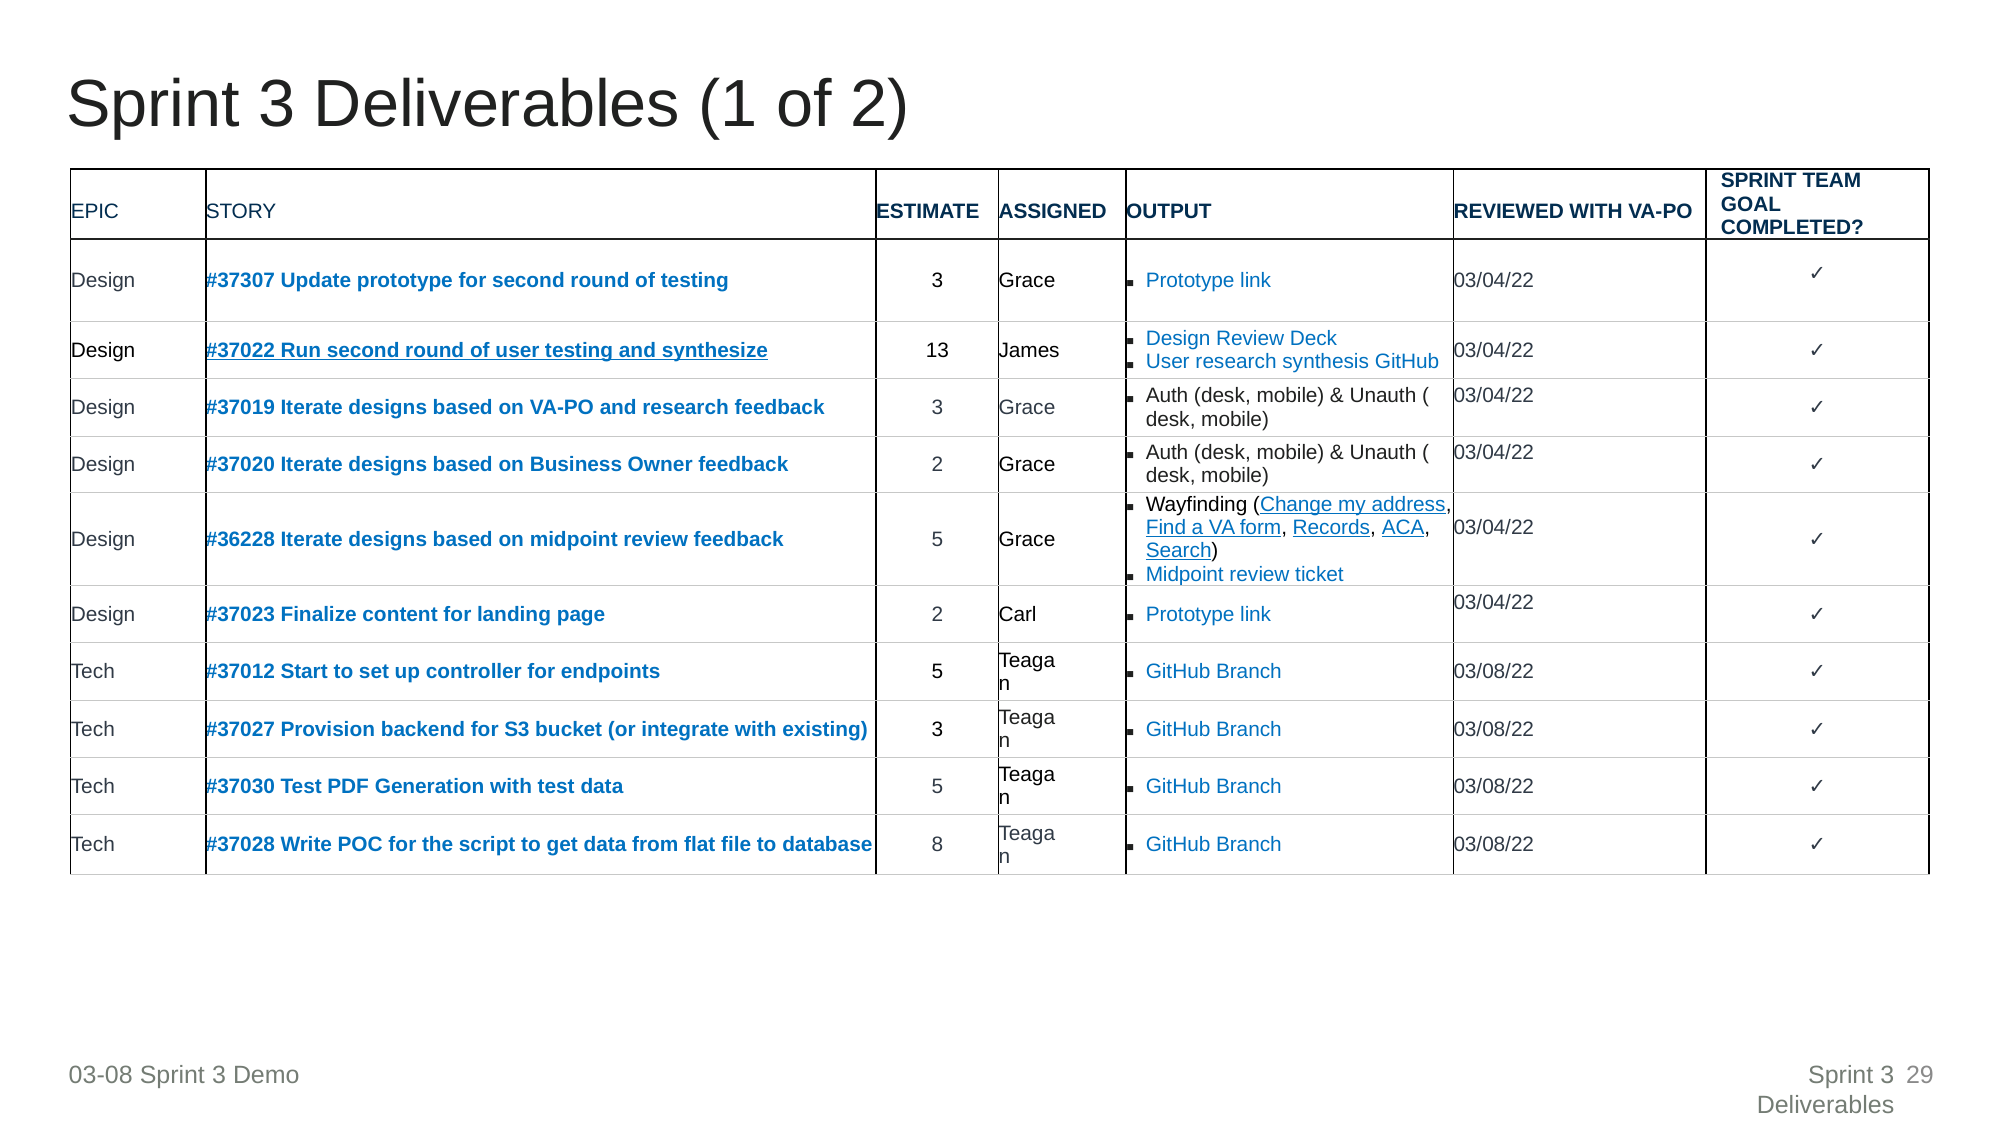

# Sprint 3 Deliverables (1 of 2)
| EPIC | STORY | ESTIMATE | ASSIGNED | OUTPUT | REVIEWED WITH VA-PO | SPRINT TEAM GOAL COMPLETED? |
| --- | --- | --- | --- | --- | --- | --- |
| Design | #37307 Update prototype for second round of testing | 3 | Grace | Prototype link | 03/04/22 | ✓ |
| Design | #37022 Run second round of user testing and synthesize | 13 | James | Design Review Deck User research synthesis GitHub | 03/04/22 | ✓ |
| Design | #37019 Iterate designs based on VA-PO and research feedback | 3 | Grace | Auth (desk, mobile) & Unauth (desk, mobile) | 03/04/22 | ✓ |
| Design | #37020 Iterate designs based on Business Owner feedback | 2 | Grace | Auth (desk, mobile) & Unauth (desk, mobile) | 03/04/22 | ✓ |
| Design | #36228 Iterate designs based on midpoint review feedback | 5 | Grace | Wayfinding (Change my address, Find a VA form, Records, ACA, Search) Midpoint review ticket | 03/04/22 | ✓ |
| Design | #37023 Finalize content for landing page | 2 | Carl | Prototype link | 03/04/22 | ✓ |
| Tech | #37012 Start to set up controller for endpoints | 5 | Teagan | GitHub Branch | 03/08/22 | ✓ |
| Tech | #37027 Provision backend for S3 bucket (or integrate with existing) | 3 | Teagan | GitHub Branch | 03/08/22 | ✓ |
| Tech | #37030 Test PDF Generation with test data | 5 | Teagan | GitHub Branch | 03/08/22 | ✓ |
| Tech | #37028 Write POC for the script to get data from flat file to database | 8 | Teagan | GitHub Branch | 03/08/22 | ✓ |
29
03-08 Sprint 3 Demo
Sprint 3 Deliverables